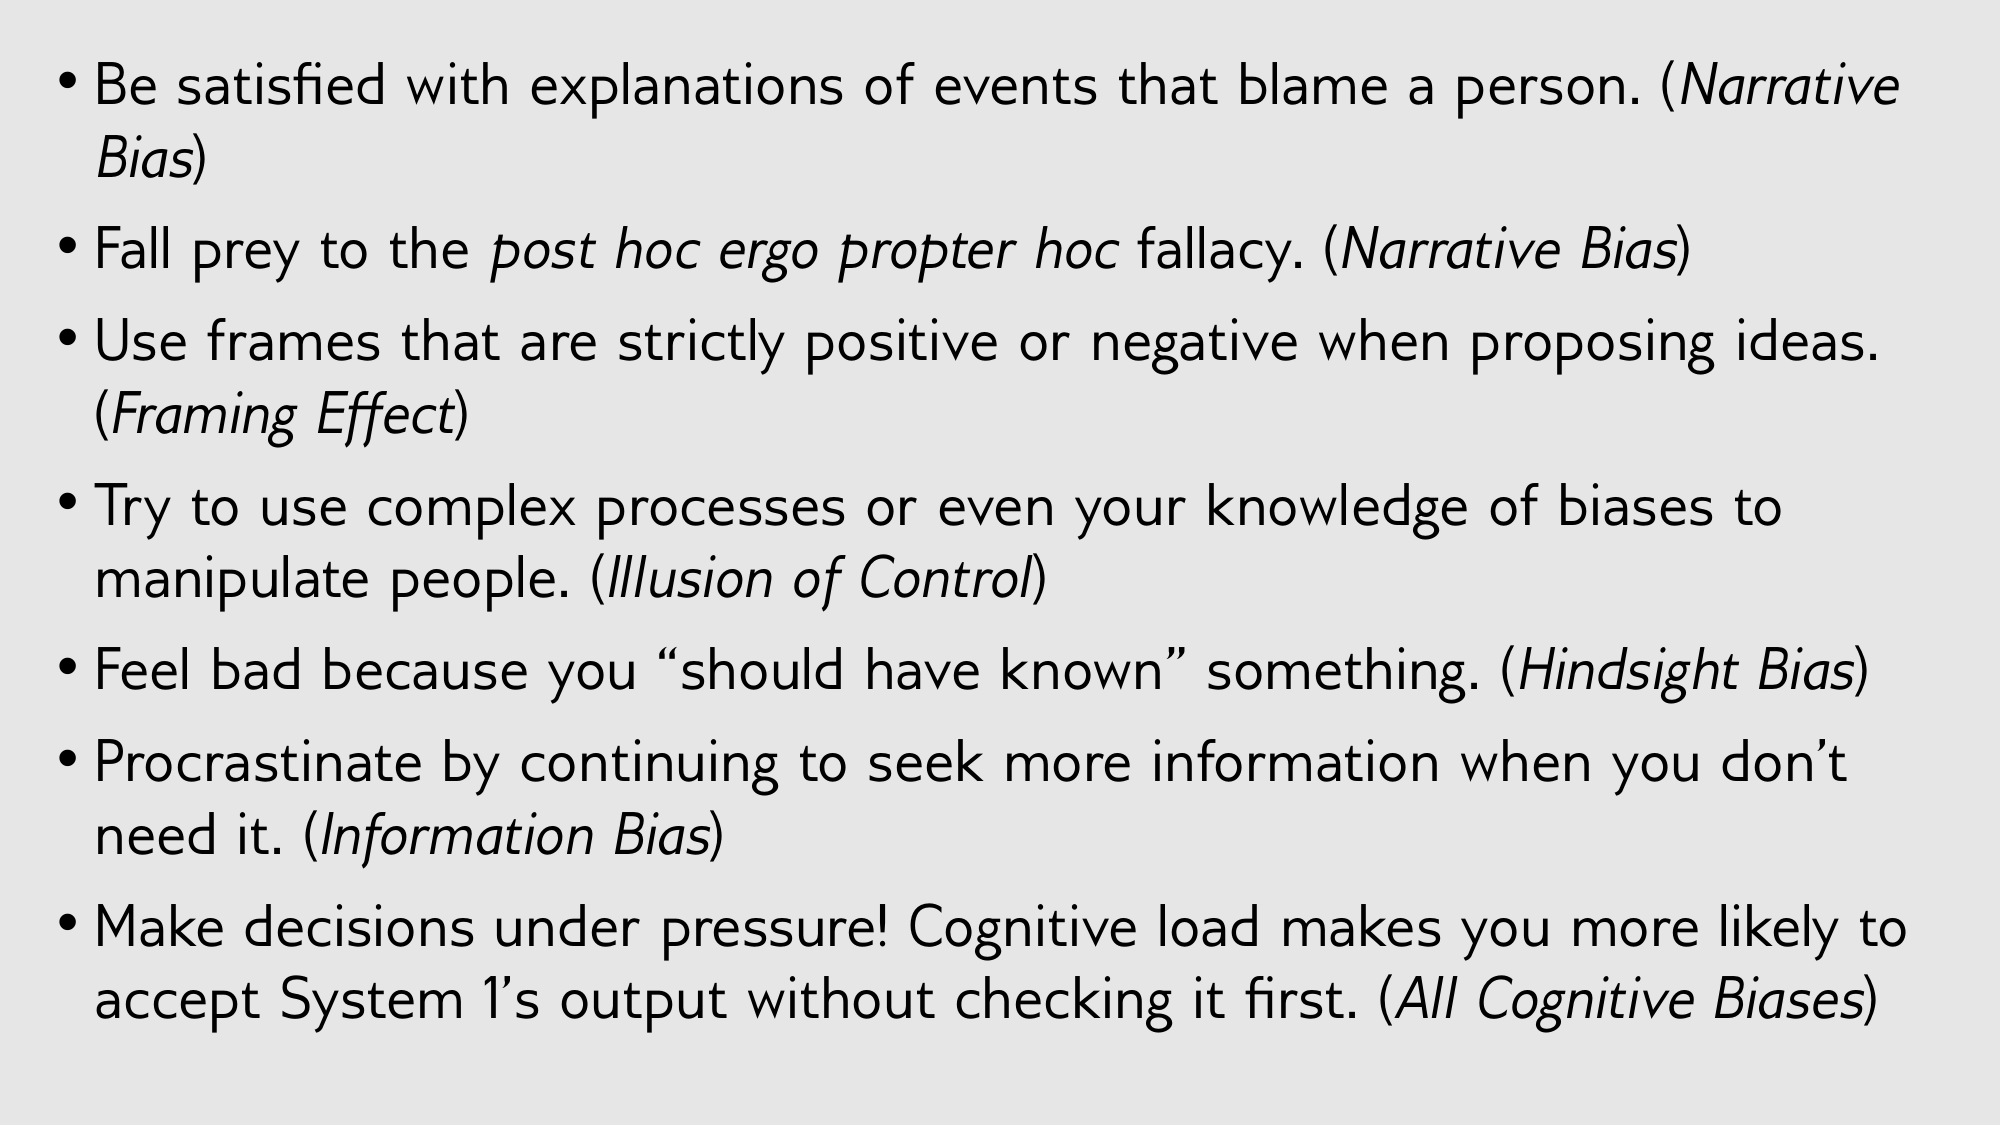

Be satisfied with explanations of events that blame a person. (Narrative Bias)
Fall prey to the post hoc ergo propter hoc fallacy. (Narrative Bias)
Use frames that are strictly positive or negative when proposing ideas. (Framing Effect)
Try to use complex processes or even your knowledge of biases to manipulate people. (Illusion of Control)
Feel bad because you “should have known” something. (Hindsight Bias)
Procrastinate by continuing to seek more information when you don’t need it. (Information Bias)
Make decisions under pressure! Cognitive load makes you more likely to accept System 1’s output without checking it first. (All Cognitive Biases)